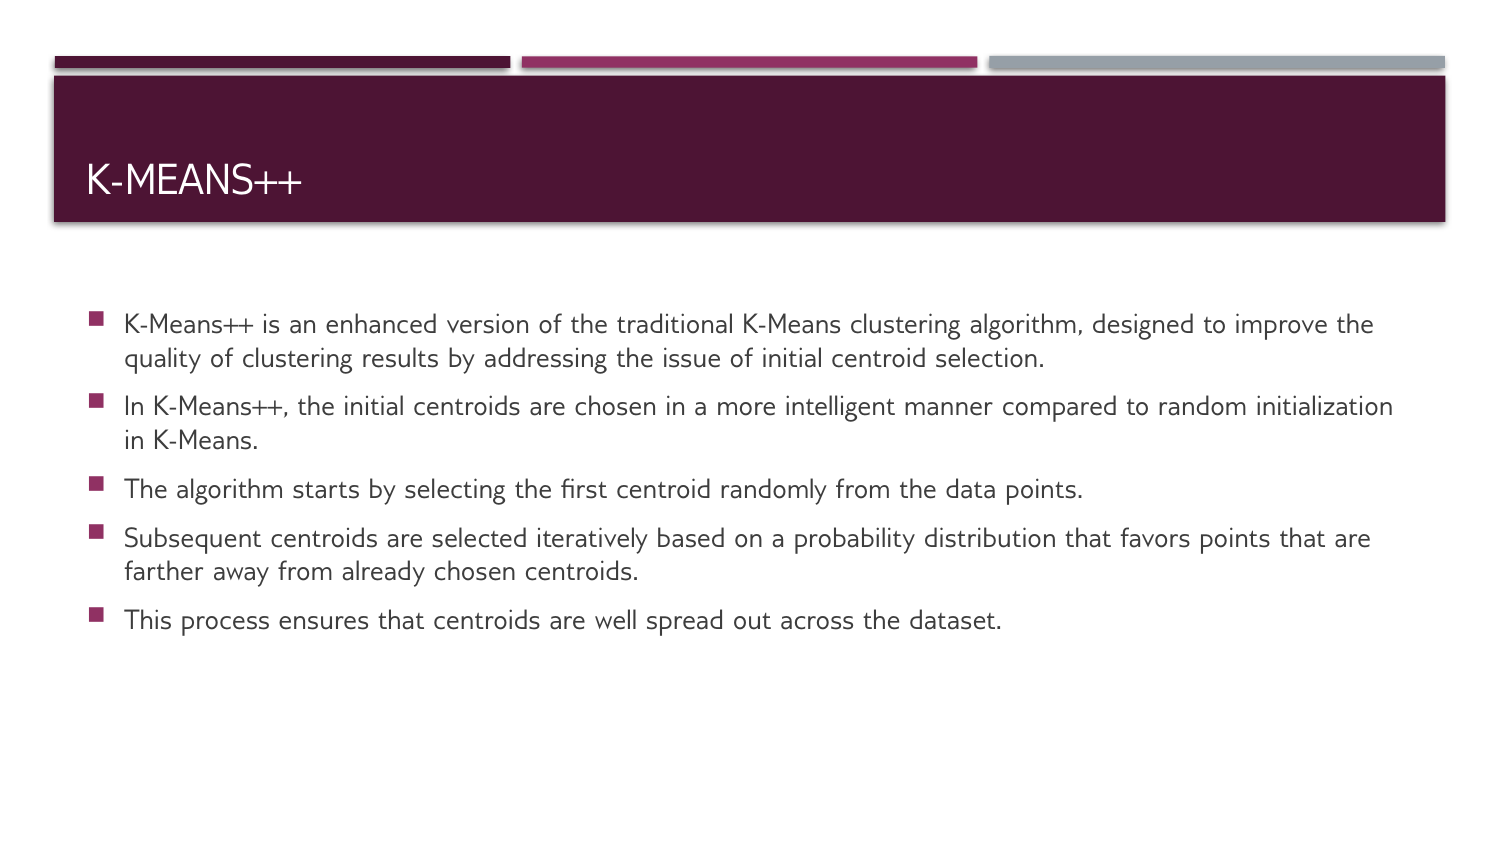

# K-Means++
K-Means++ is an enhanced version of the traditional K-Means clustering algorithm, designed to improve the quality of clustering results by addressing the issue of initial centroid selection.
In K-Means++, the initial centroids are chosen in a more intelligent manner compared to random initialization in K-Means.
The algorithm starts by selecting the first centroid randomly from the data points.
Subsequent centroids are selected iteratively based on a probability distribution that favors points that are farther away from already chosen centroids.
This process ensures that centroids are well spread out across the dataset.